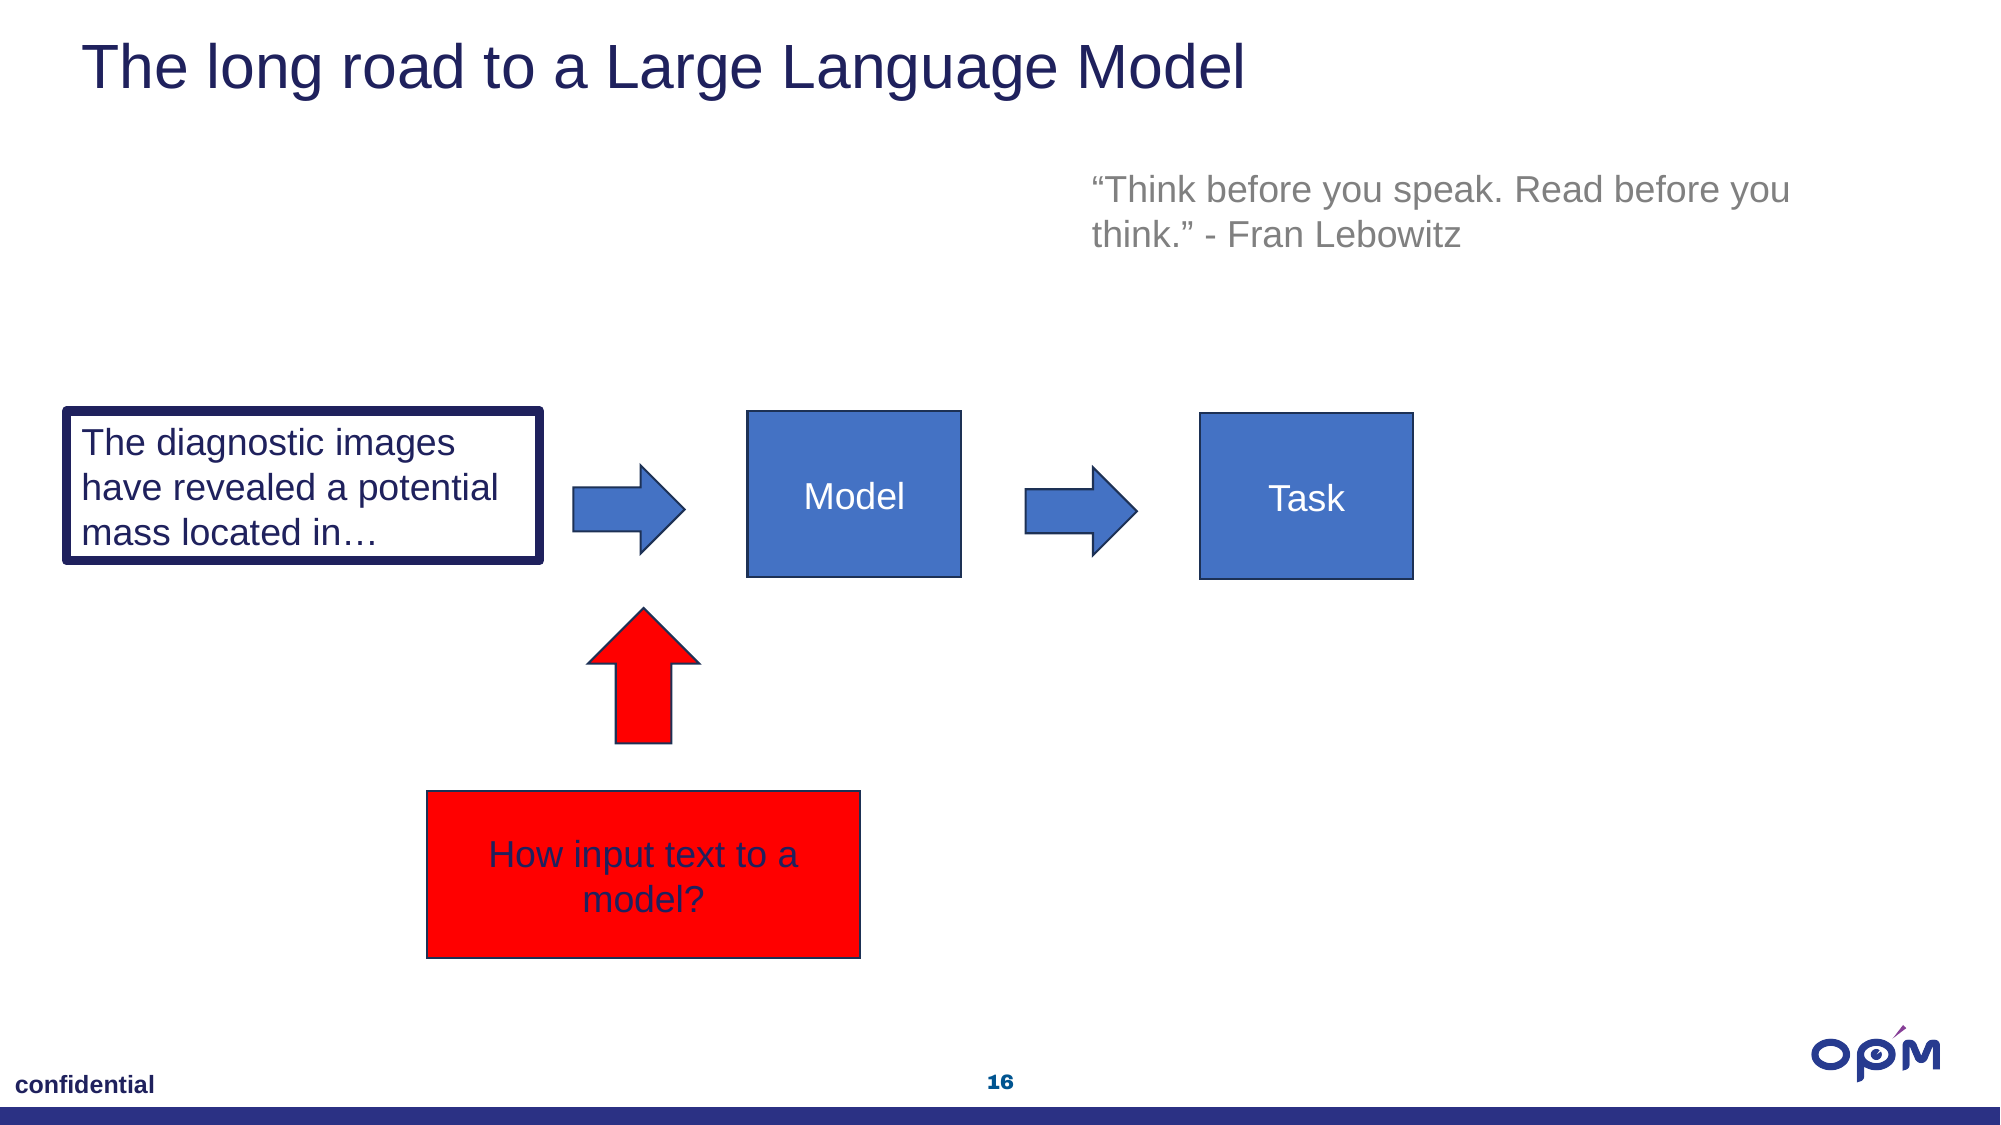

The long road to a Large Language Model
“Think before you speak. Read before you think.” - Fran Lebowitz
The diagnostic images have revealed a potential mass located in…
Model
Task

How input text to a model?
confidential
16